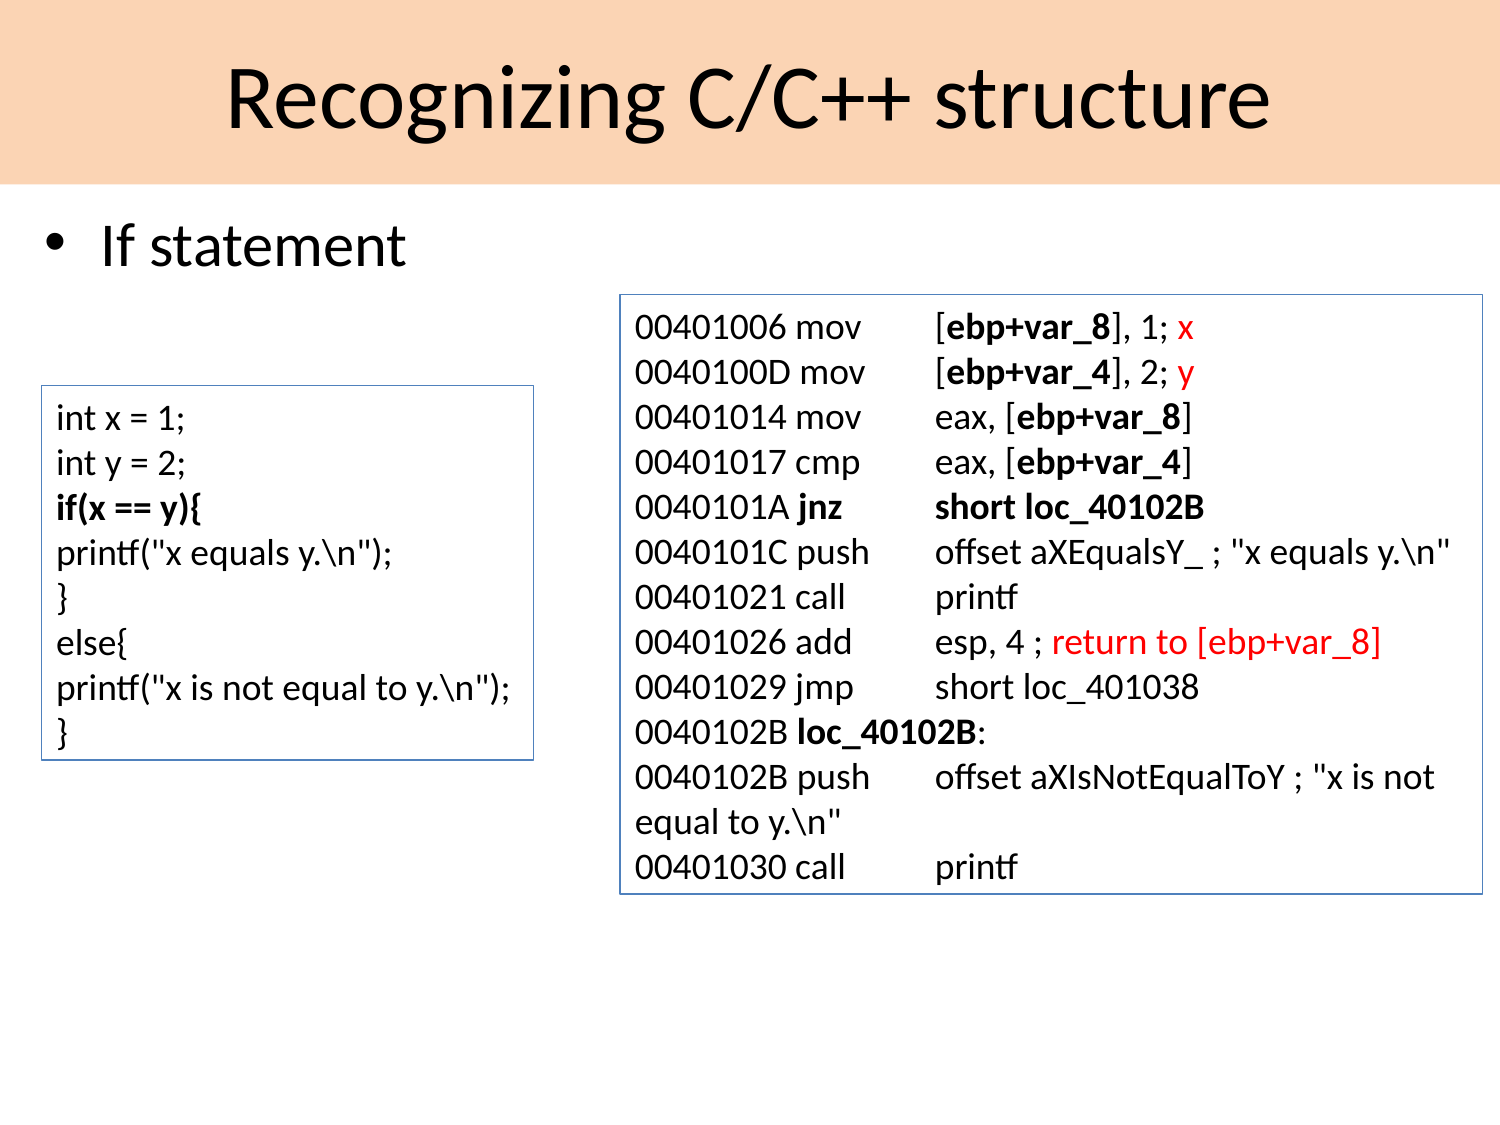

Recognizing C/C++ structure
If statement
00401006 mov	[ebp+var_8], 1; x
0040100D mov 	[ebp+var_4], 2; y
00401014 mov 	eax, [ebp+var_8]
00401017 cmp 	eax, [ebp+var_4]
0040101A jnz 	short loc_40102B
0040101C push 	offset aXEqualsY_ ; "x equals y.\n"
00401021 call 	printf
00401026 add 	esp, 4 ; return to [ebp+var_8]
00401029 jmp 	short loc_401038
0040102B loc_40102B:
0040102B push 	offset aXIsNotEqualToY ; "x is not equal to y.\n"
00401030 call 	printf
int x = 1;
int y = 2;
if(x == y){
printf("x equals y.\n");
}
else{
printf("x is not equal to y.\n");
}